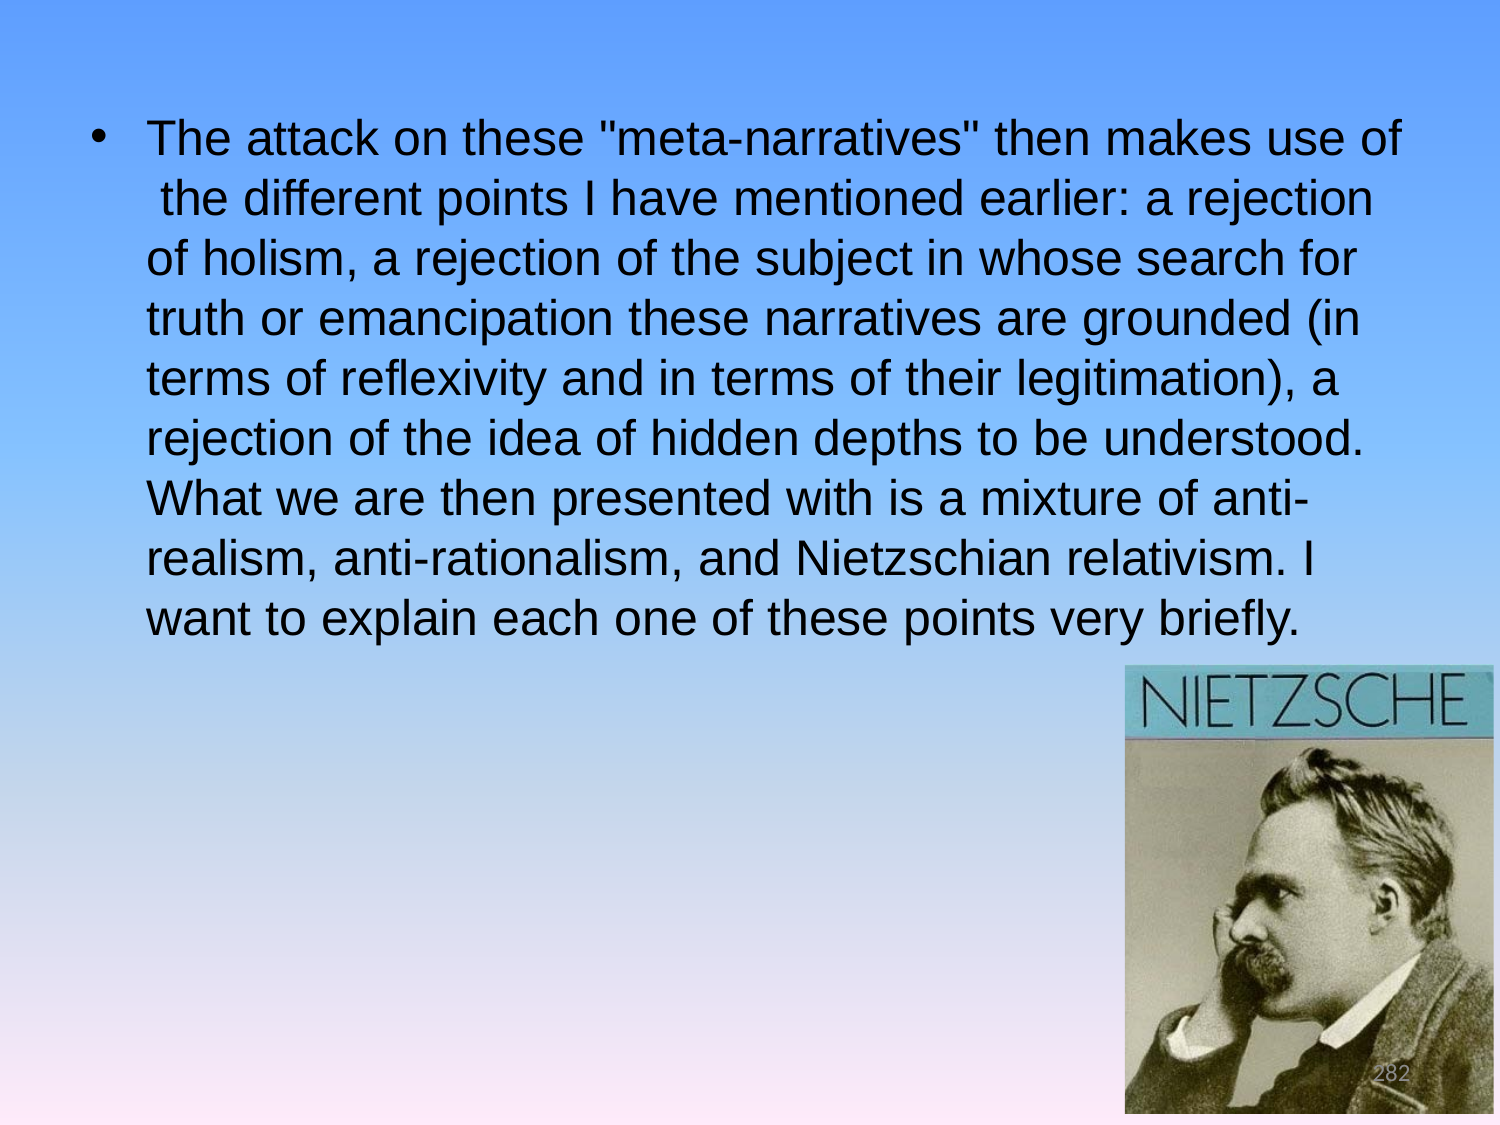

The attack on these "meta-narratives" then makes use of  the different points I have mentioned earlier: a rejection  of holism, a rejection of the subject in whose search for  truth or emancipation these narratives are grounded (in  terms of reflexivity and in terms of their legitimation), a  rejection of the idea of hidden depths to be understood.  What we are then presented with is a mixture of anti-  realism, anti-rationalism, and Nietzschian relativism. I  want to explain each one of these points very briefly.

282